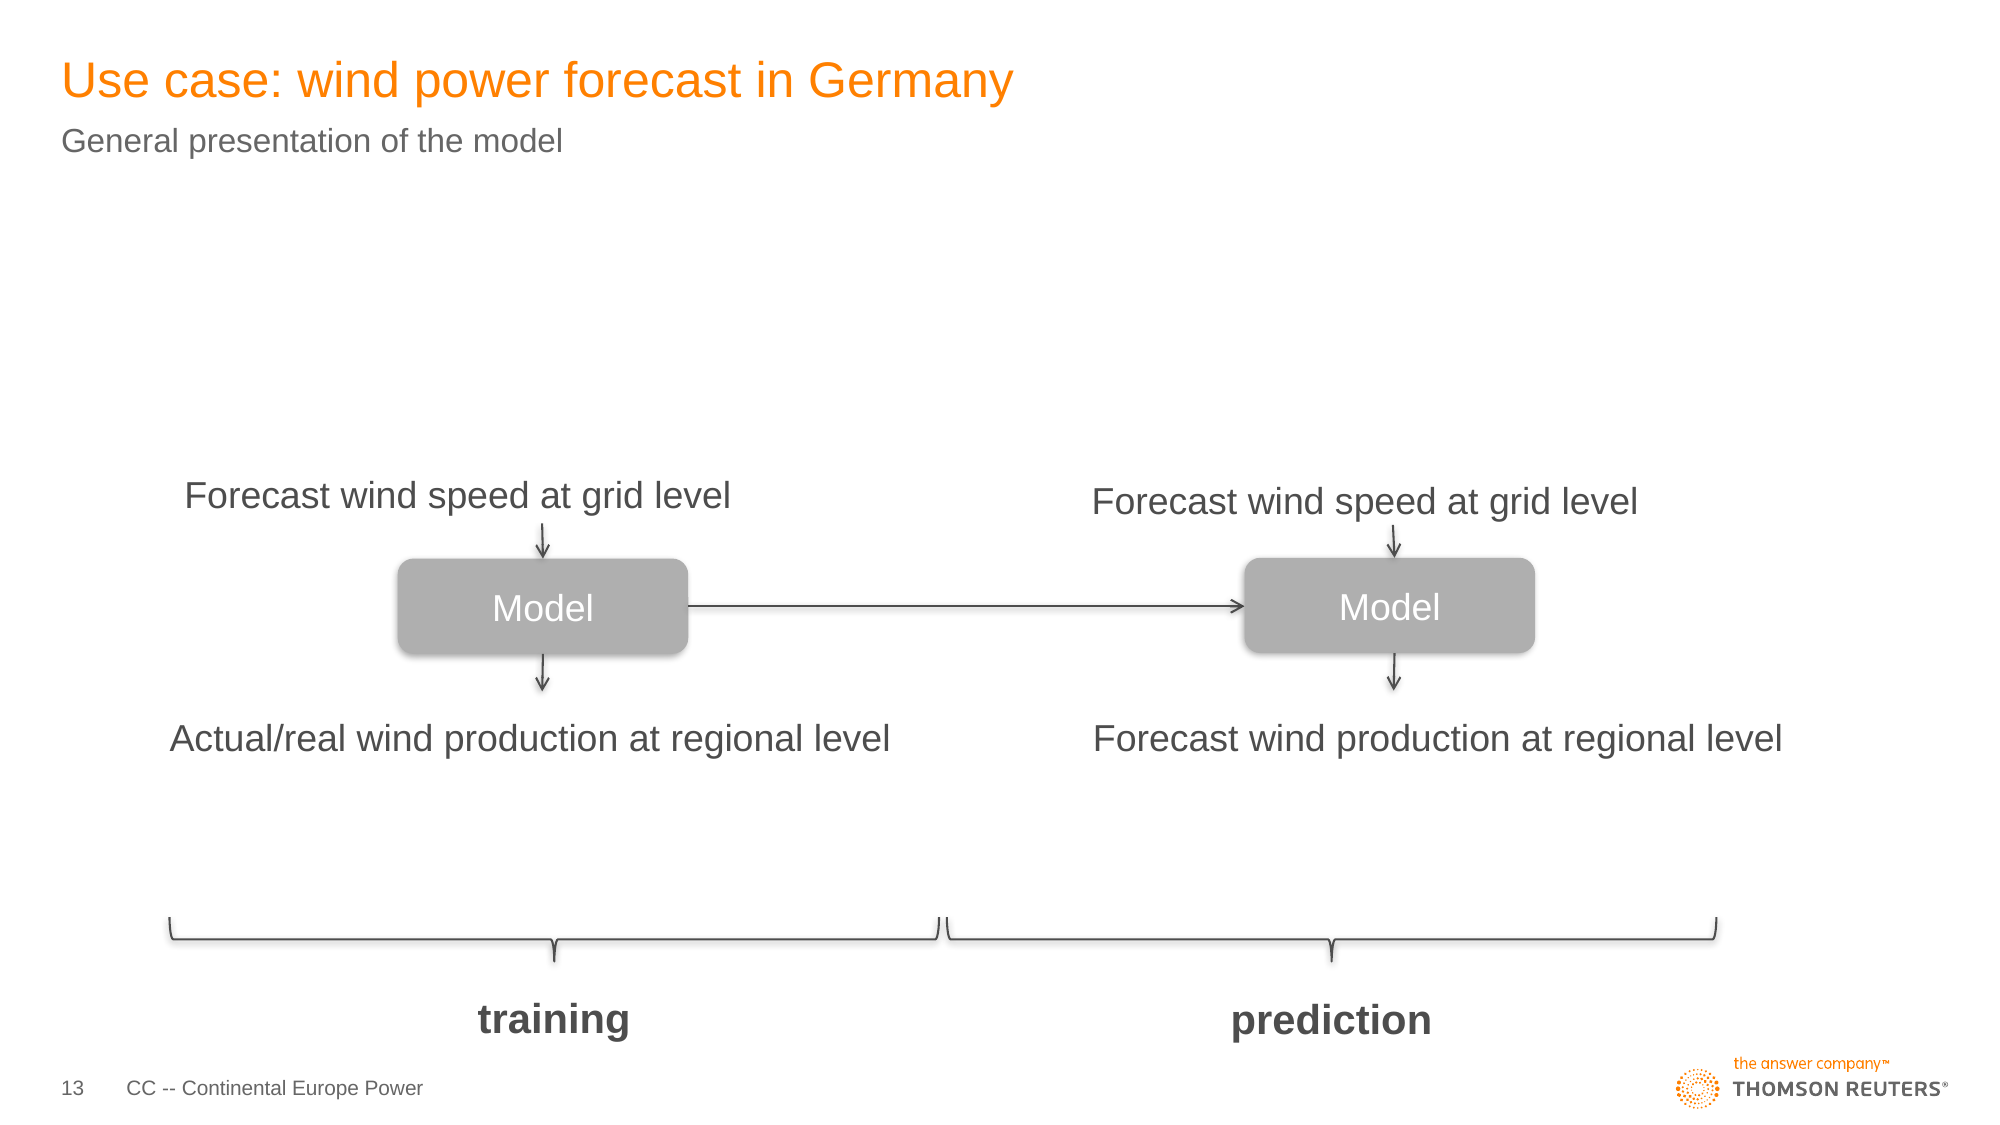

# Use case: wind power forecast in Germany
General presentation of the model
Forecast wind speed at grid level
Forecast wind speed at grid level

Model
Model
Actual/real wind production at regional level
Forecast wind production at regional level
training
prediction
13
CC -- Continental Europe Power